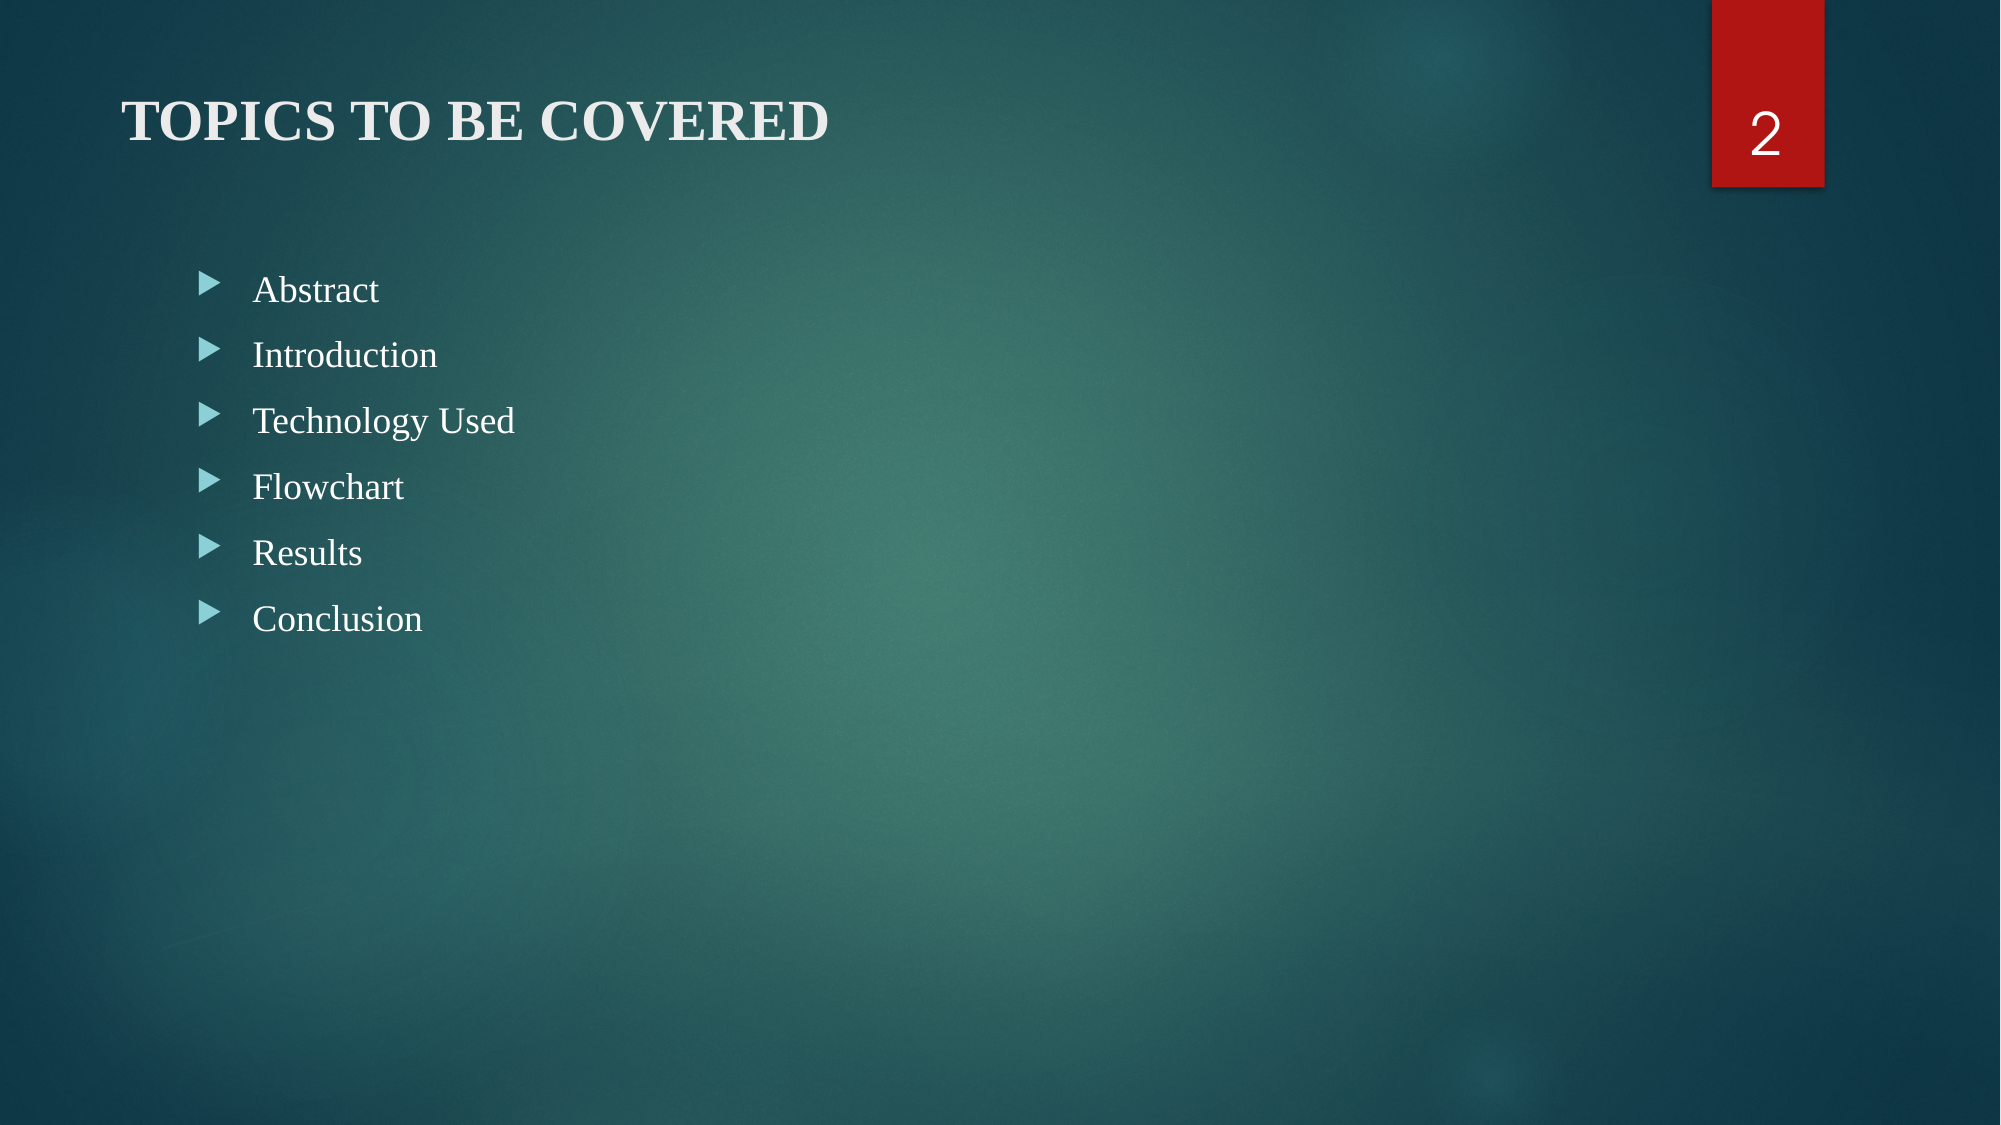

2
# TOPICS TO BE COVERED
Abstract
Introduction
Technology Used
Flowchart
Results
Conclusion